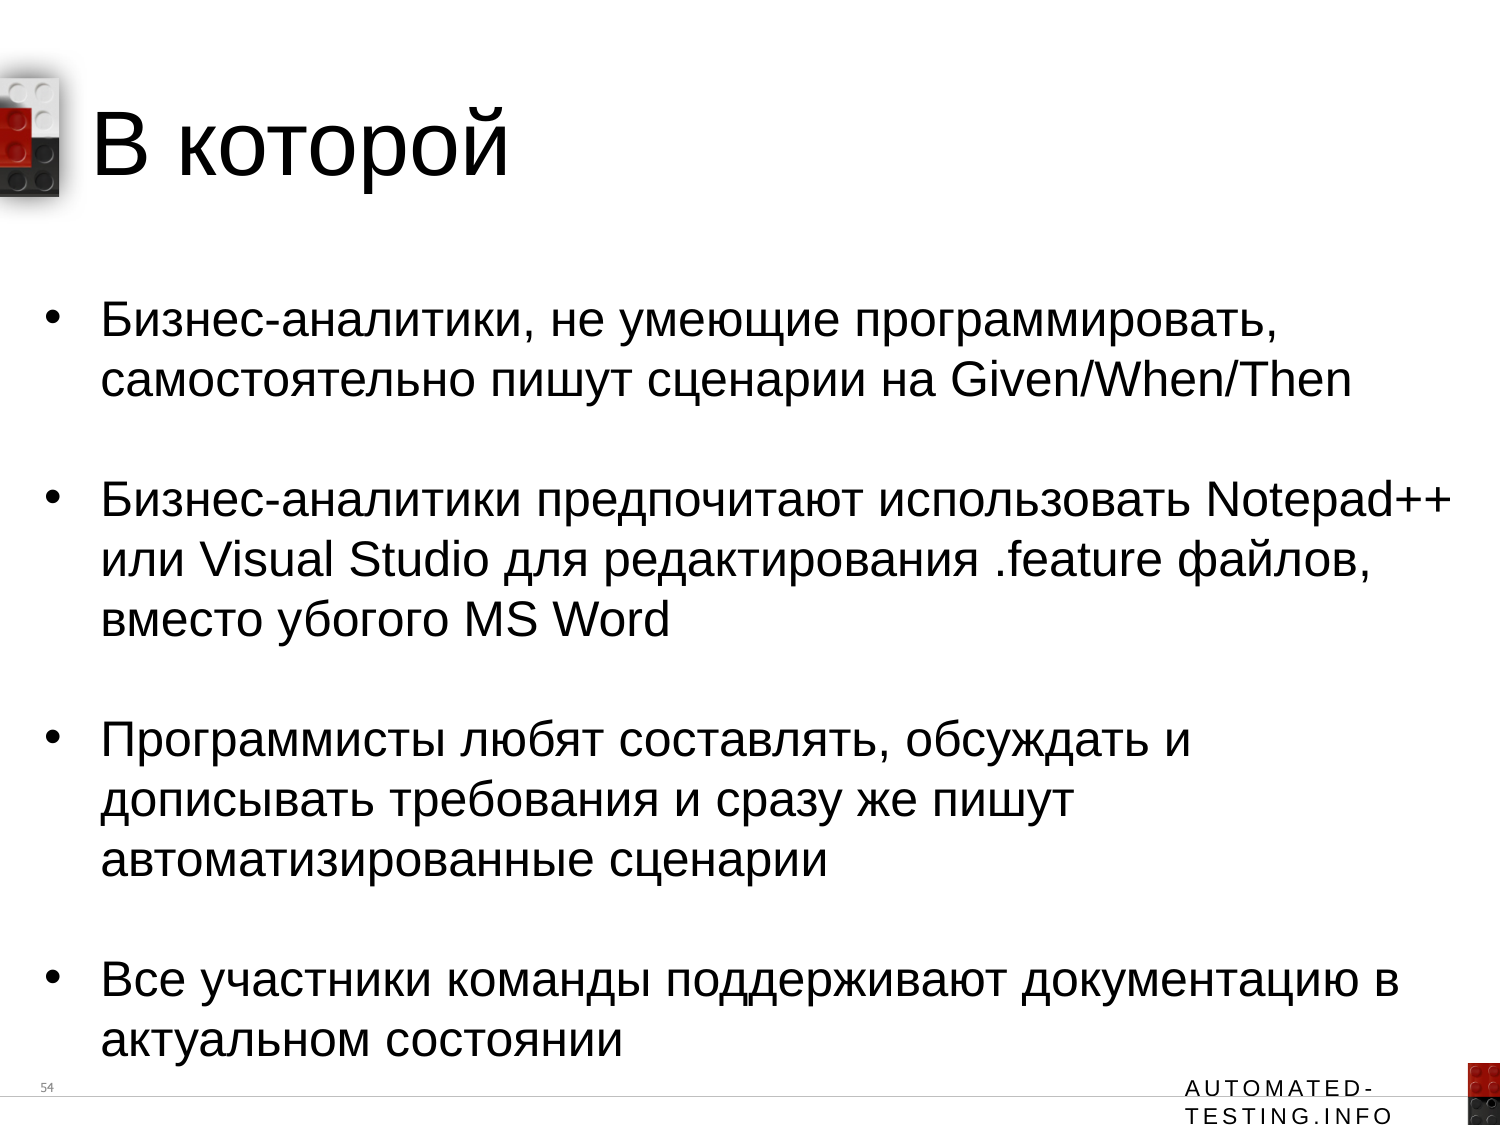

# В которой
Бизнес-аналитики, не умеющие программировать, самостоятельно пишут сценарии на Given/When/Then
Бизнес-аналитики предпочитают использовать Notepad++ или Visual Studio для редактирования .feature файлов, вместо убогого MS Word
Программисты любят составлять, обсуждать и дописывать требования и сразу же пишут автоматизированные сценарии
Все участники команды поддерживают документацию в актуальном состоянии
54